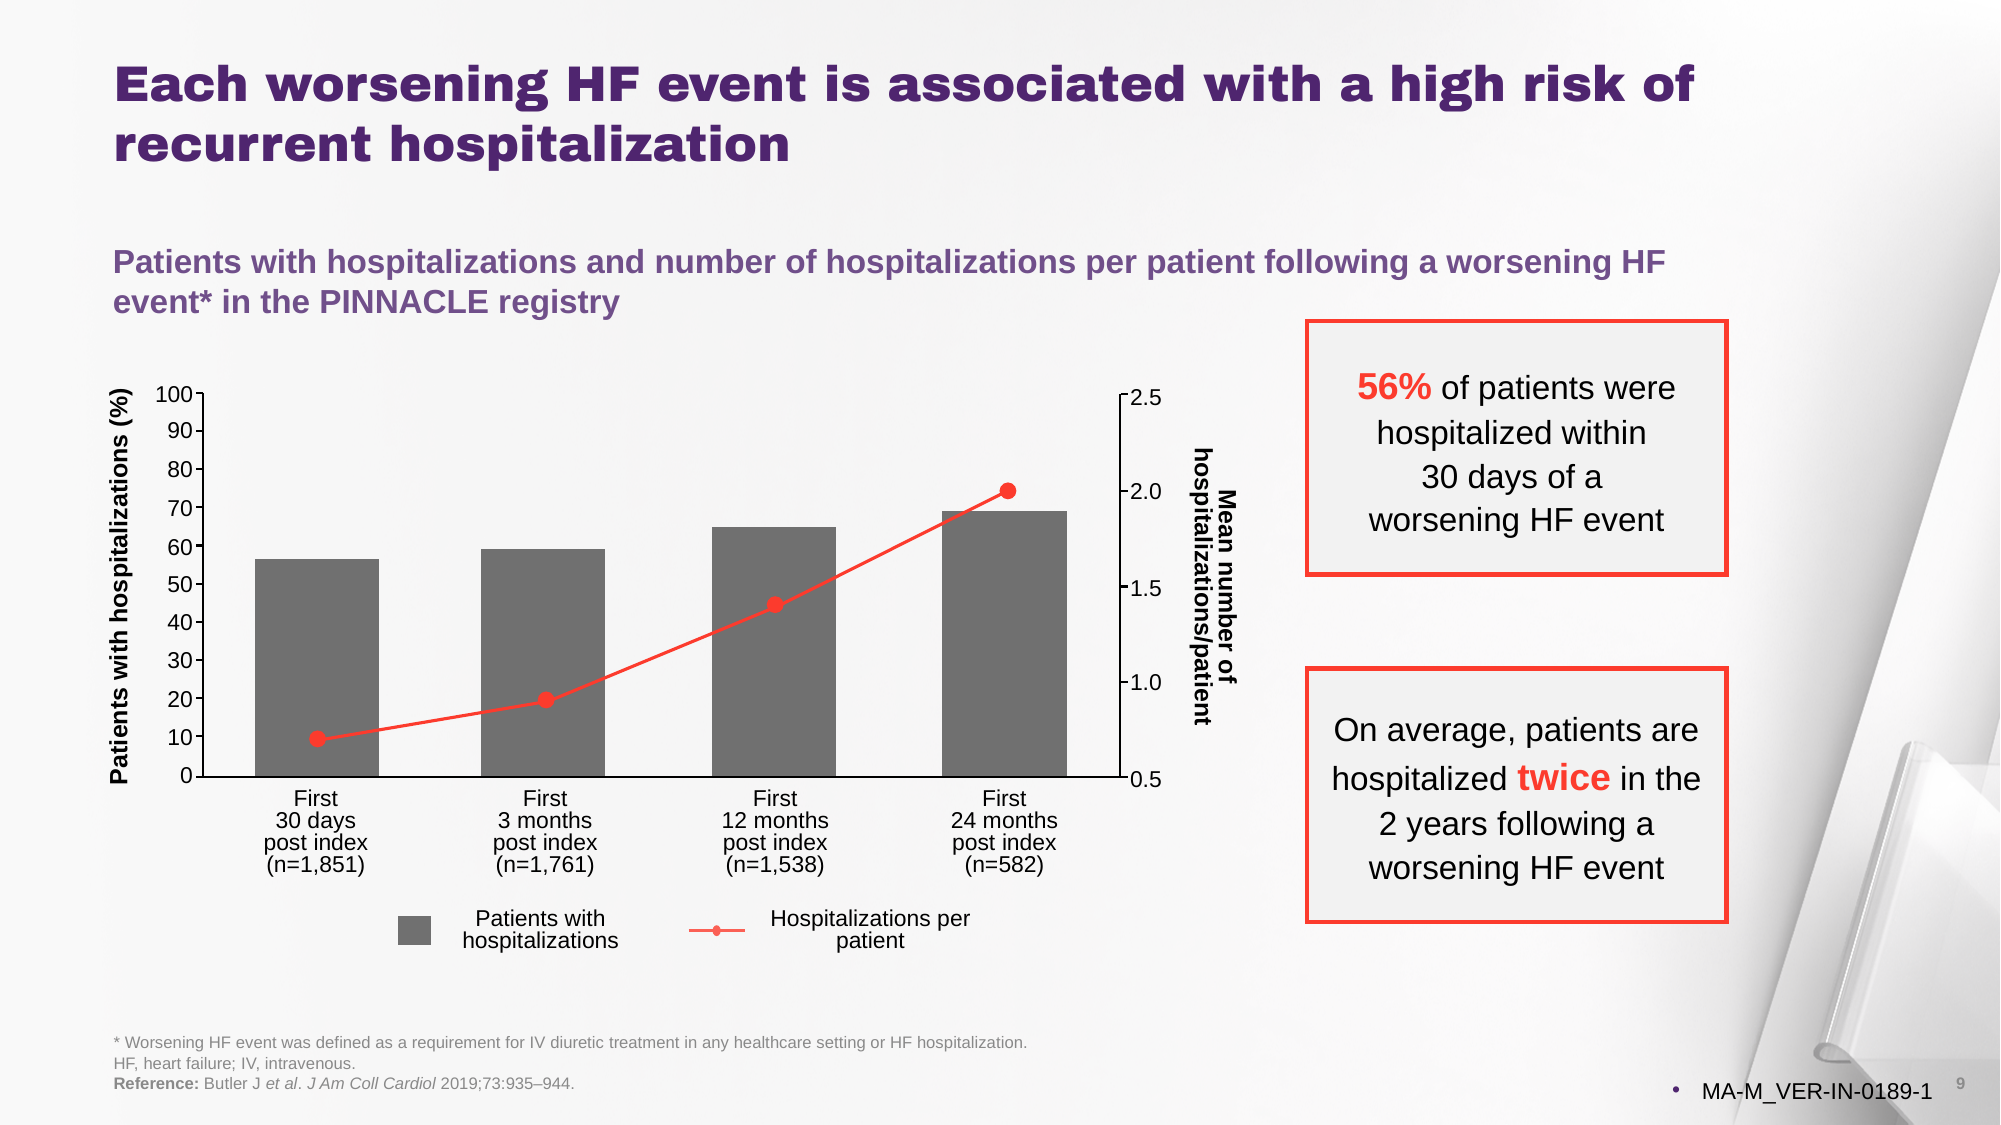

# Each worsening HF event is associated with a high risk of recurrent hospitalization
Patients with hospitalizations and number of hospitalizations per patient following a worsening HF event* in the PINNACLE registry
56% of patients were hospitalized within
30 days of a
worsening HF event
100
2.5

90
80
2.0

70

60

Mean number of hospitalizations/patient

Patients with hospitalizations (%)
50
1.5

40
30
On average, patients are hospitalized twice in the 2 years following a worsening HF event
1.0
20

10

0
0.5
First
30 days
post index
(n=1,851)
First
3 months
post index
(n=1,761)
First
12 months
post index
(n=1,538)
First
24 months
post index
(n=582)
Patients with hospitalizations
Hospitalizations per patient

* Worsening HF event was defined as a requirement for IV diuretic treatment in any healthcare setting or HF hospitalization.
HF, heart failure; IV, intravenous.
Reference: Butler J et al. J Am Coll Cardiol 2019;73:935–944.
9
MA-M_VER-IN-0189-1